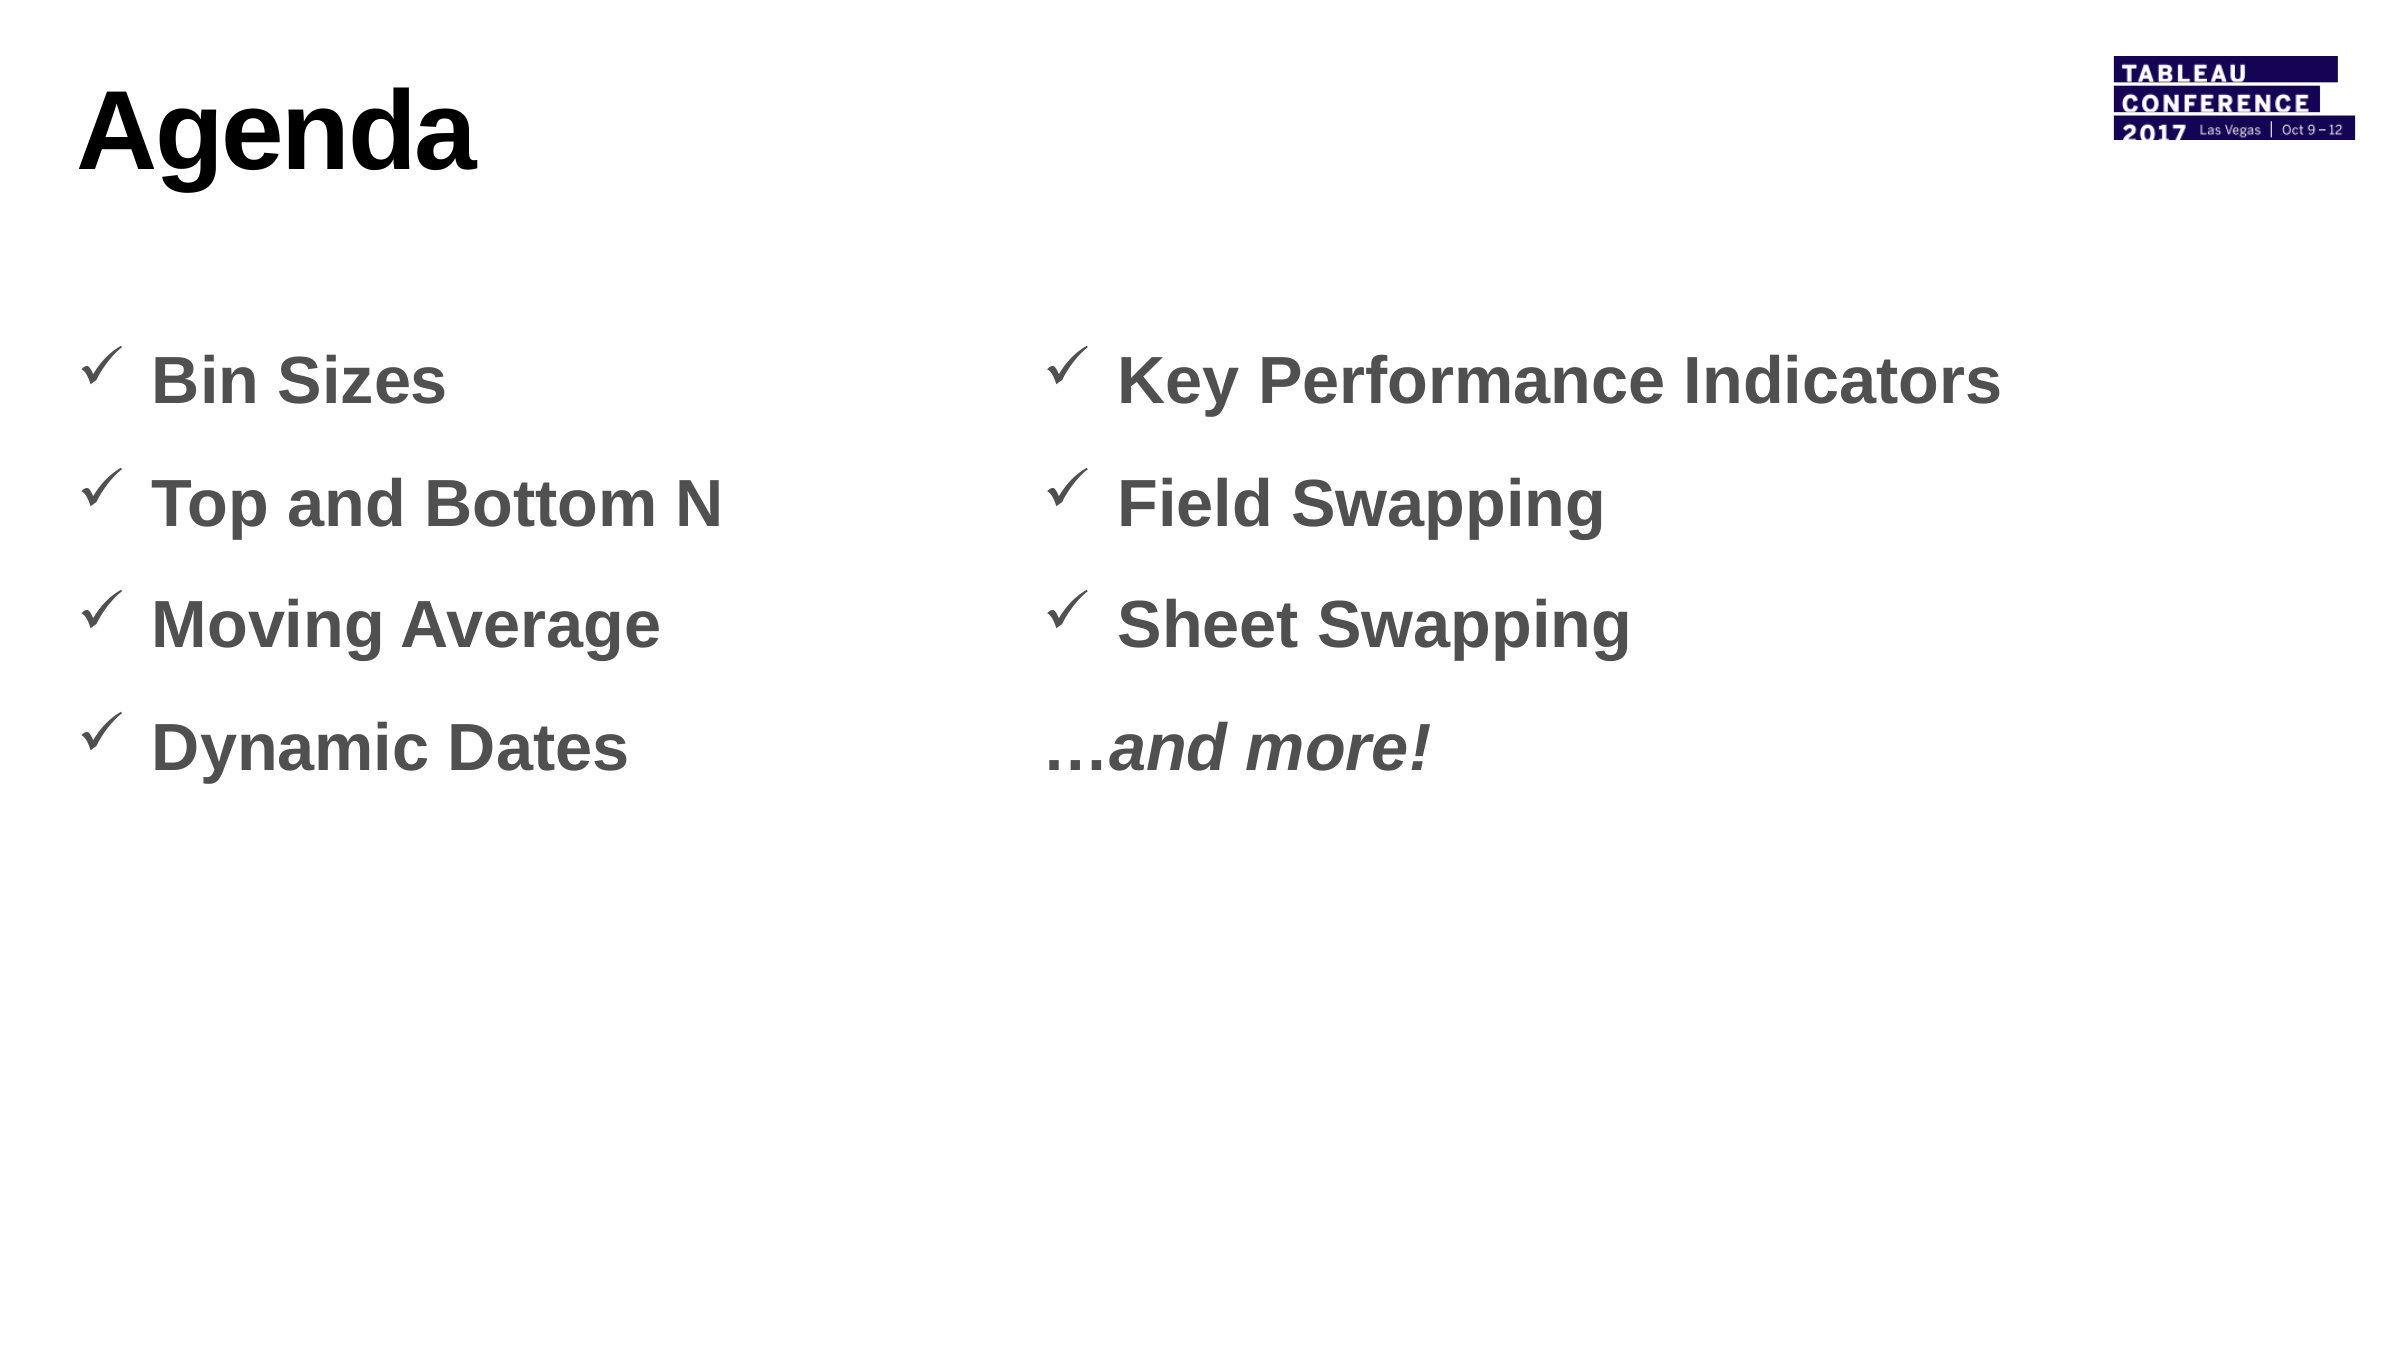

# Agenda
Bin Sizes
Top and Bottom N
Moving Average
Dynamic Dates

Key Performance Indicators
Field Swapping
Sheet Swapping
…and more!